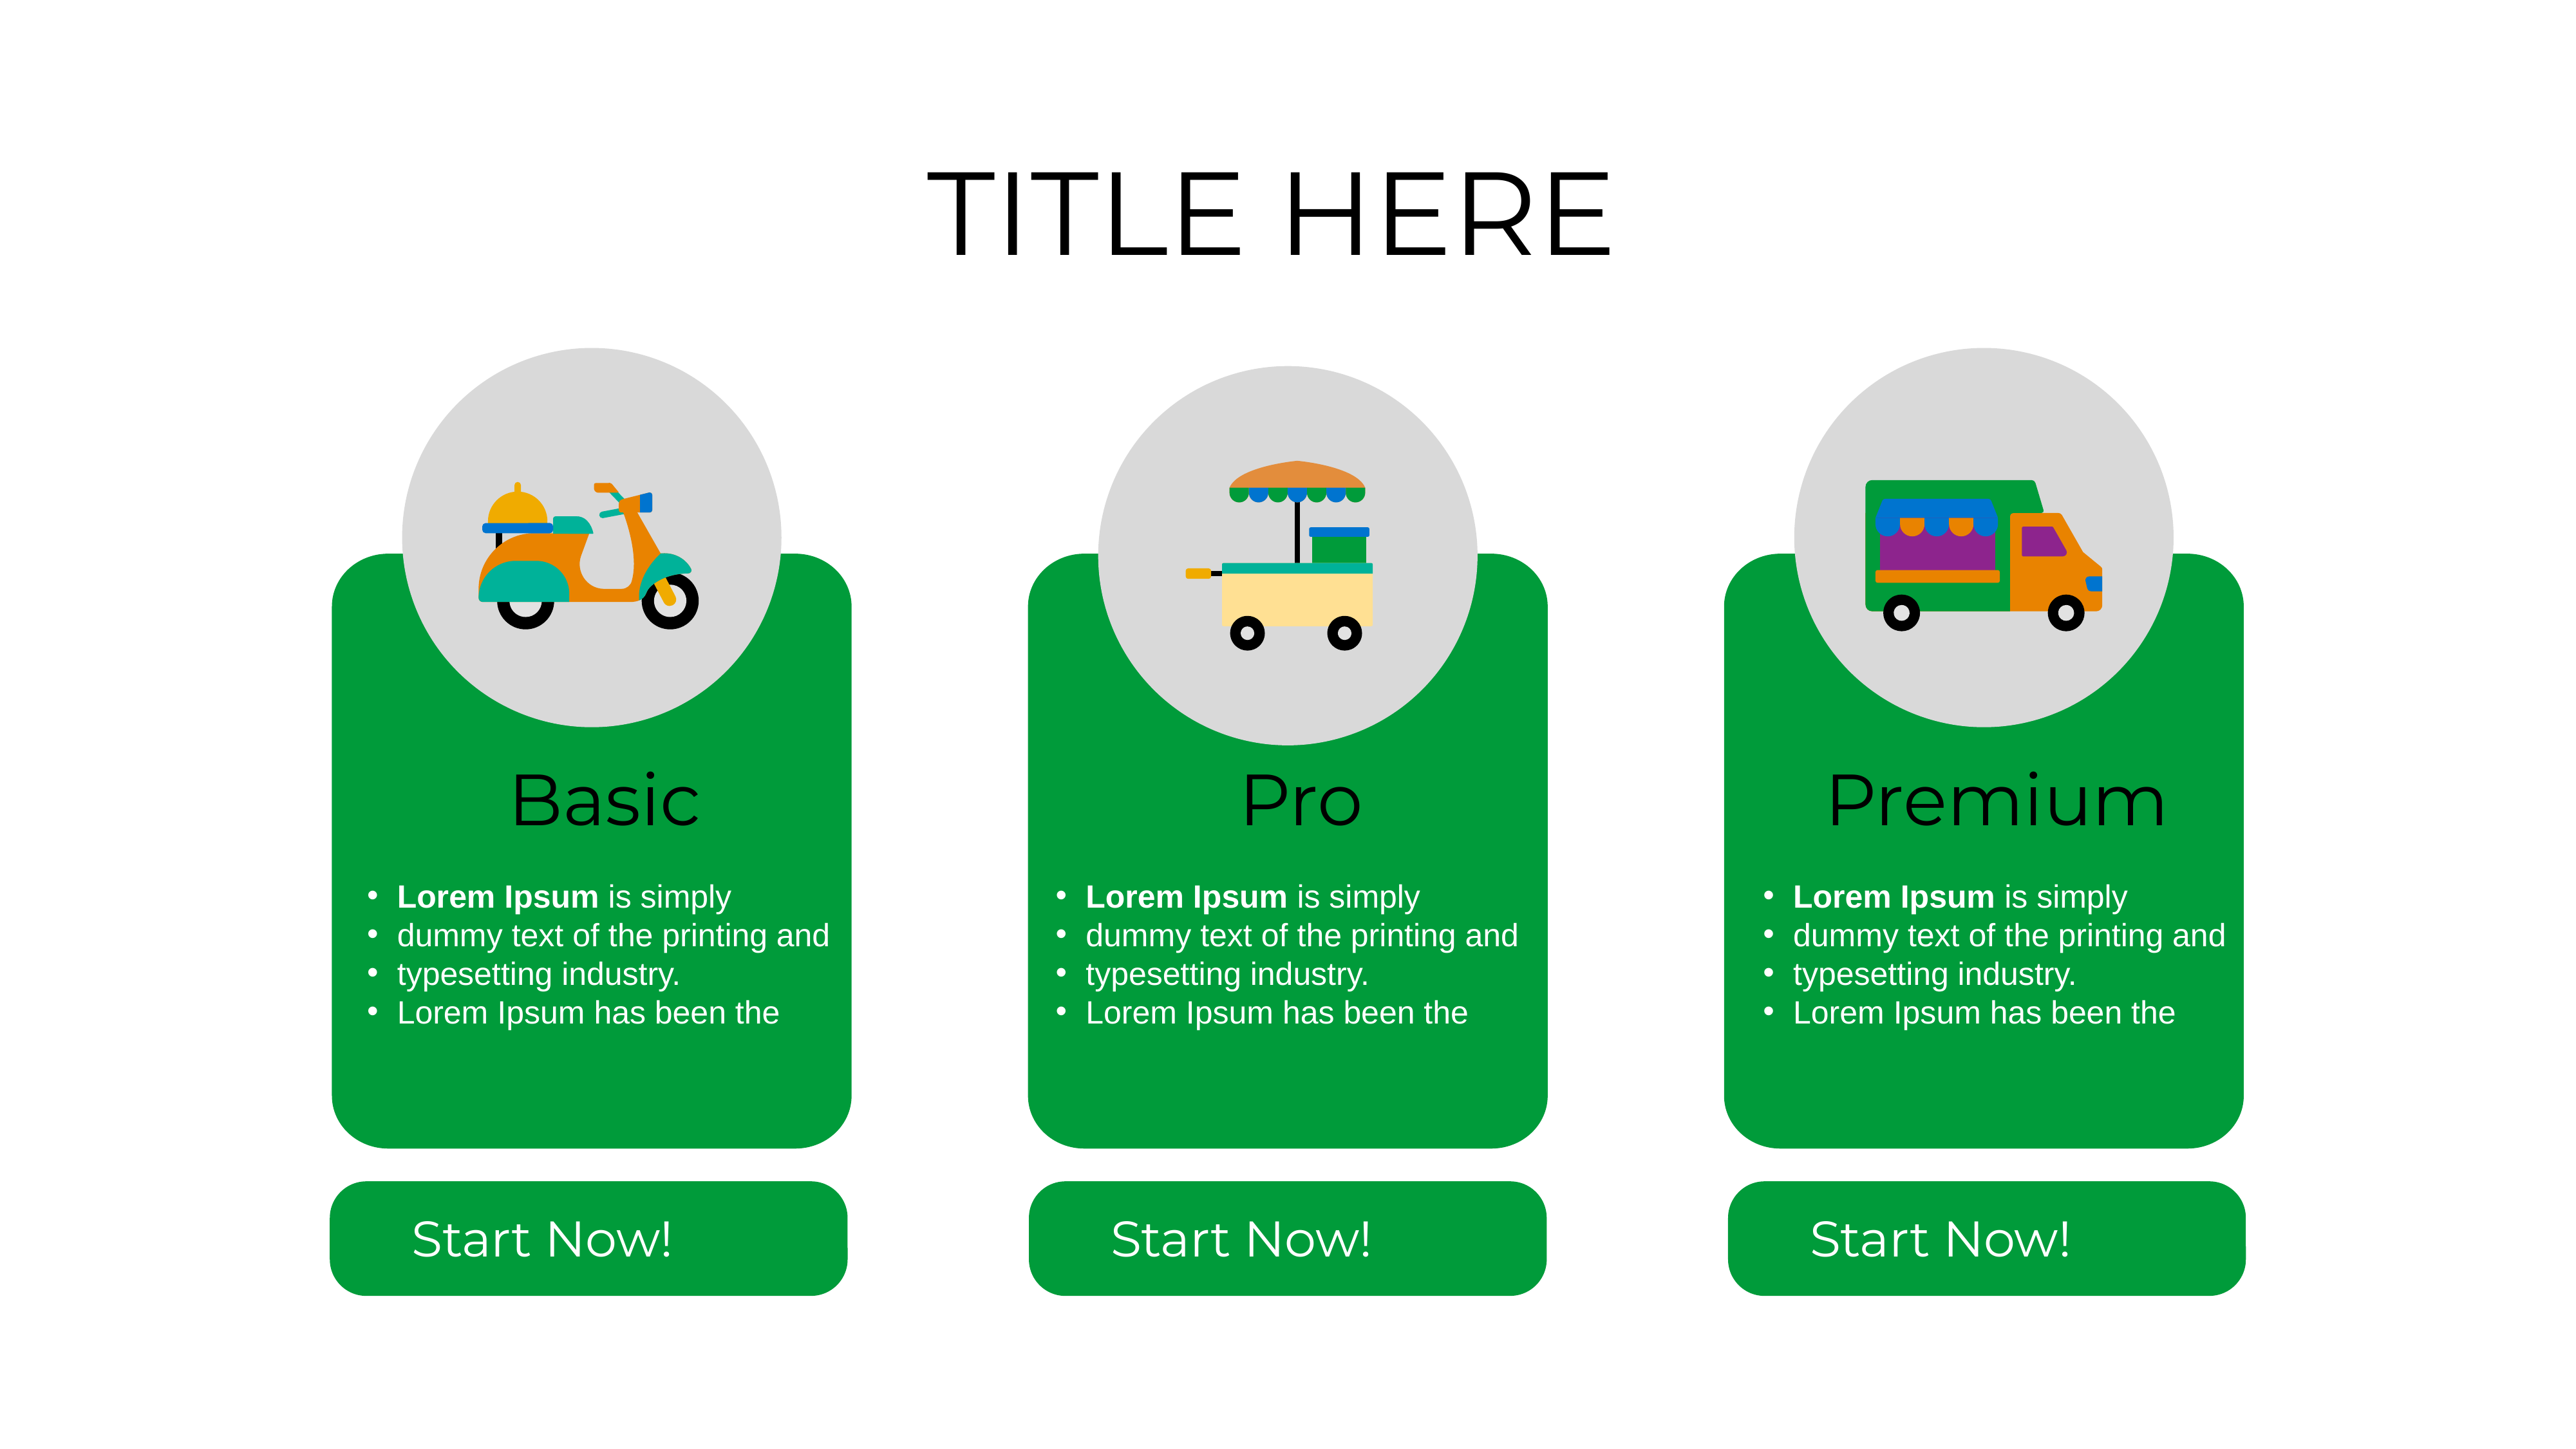

# TITLE HERE

Basic
Pro
Premium
Lorem Ipsum is simply
dummy text of the printing and
typesetting industry.
Lorem Ipsum has been the
Lorem Ipsum is simply
dummy text of the printing and
typesetting industry.
Lorem Ipsum has been the
Lorem Ipsum is simply
dummy text of the printing and
typesetting industry.
Lorem Ipsum has been the

Start Now!
Start Now!
Start Now!